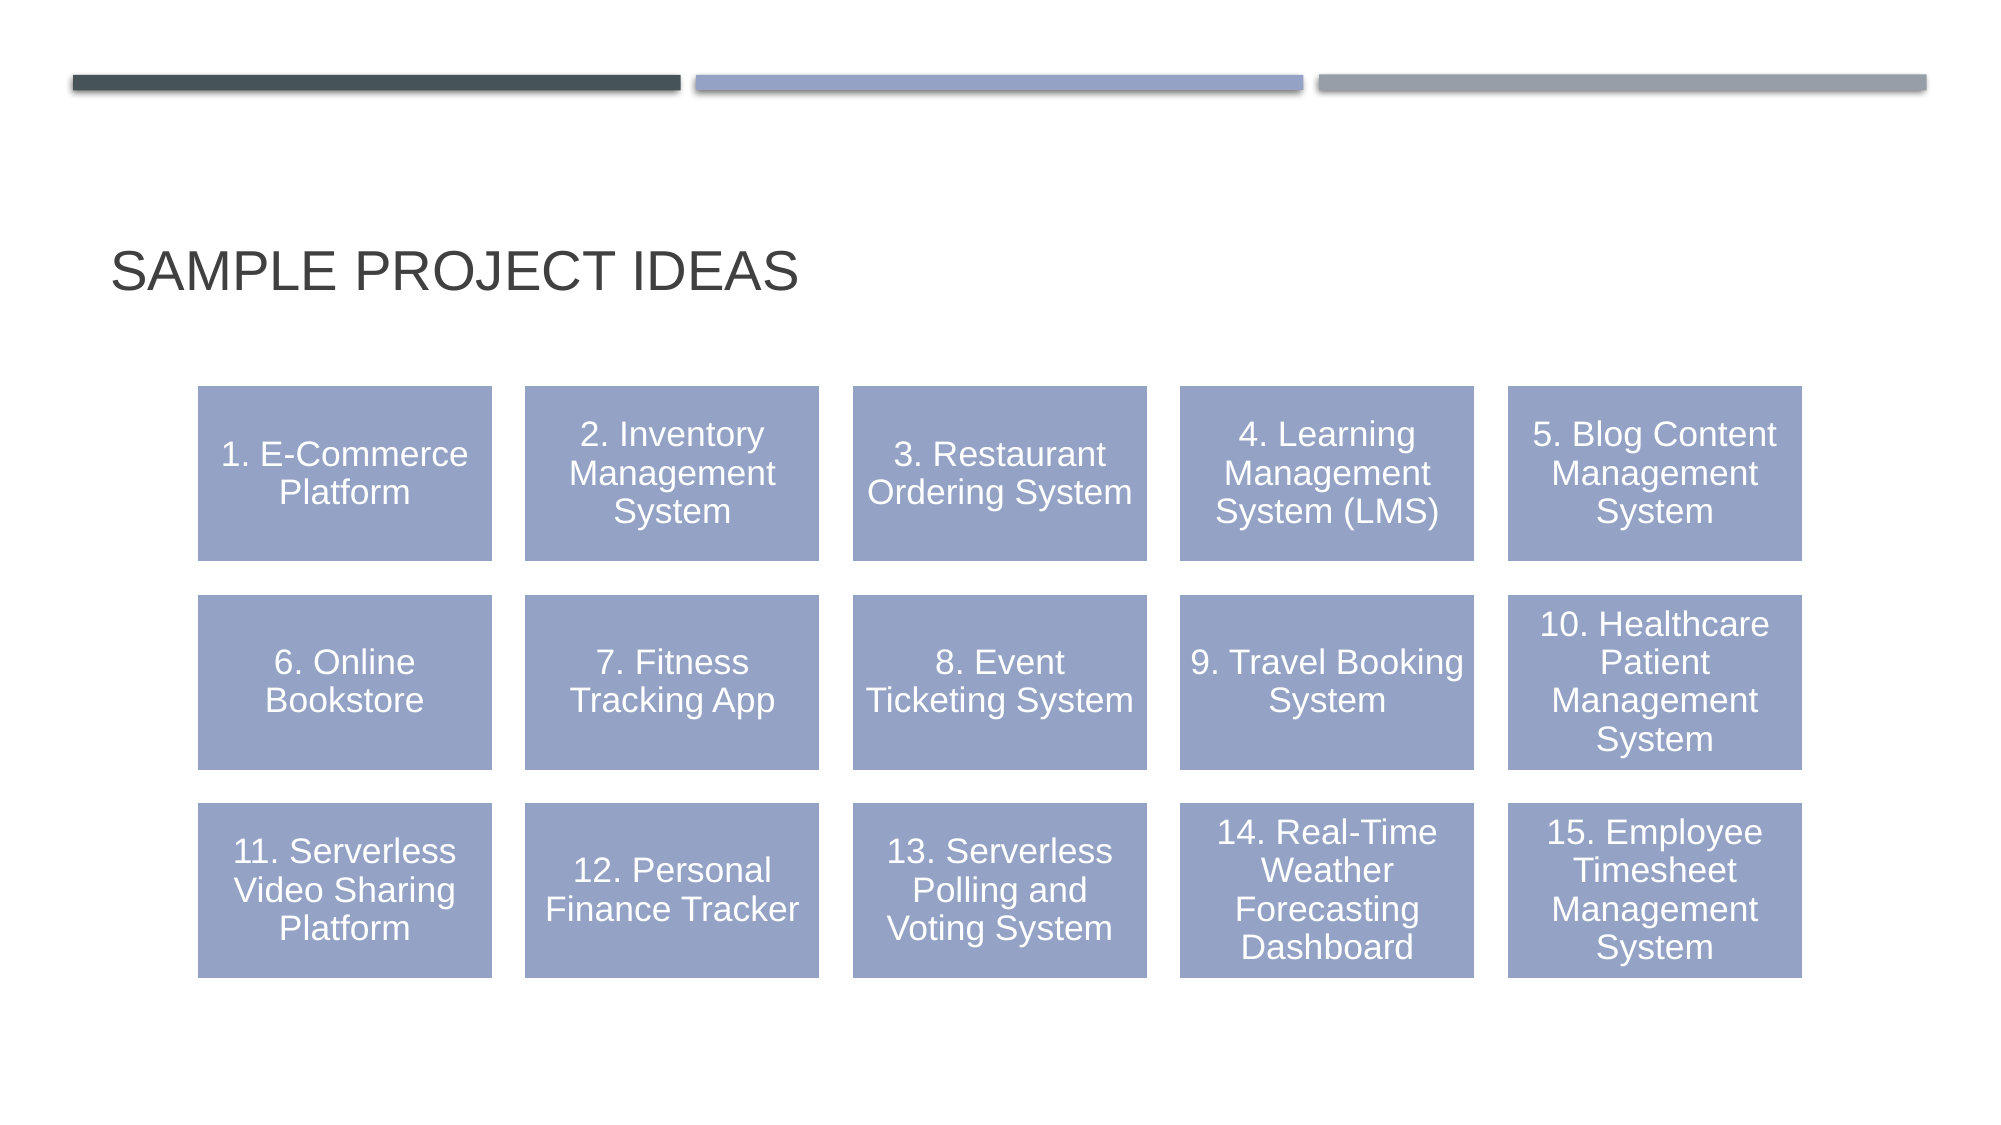

# Sample Project Ideas
1. E-Commerce Platform
2. Inventory Management System
3. Restaurant Ordering System
4. Learning Management System (LMS)
5. Blog Content Management System
6. Online Bookstore
7. Fitness Tracking App
8. Event Ticketing System
9. Travel Booking System
10. Healthcare Patient Management System
11. Serverless Video Sharing Platform
12. Personal Finance Tracker
13. Serverless Polling and Voting System
14. Real-Time Weather Forecasting Dashboard
15. Employee Timesheet Management System